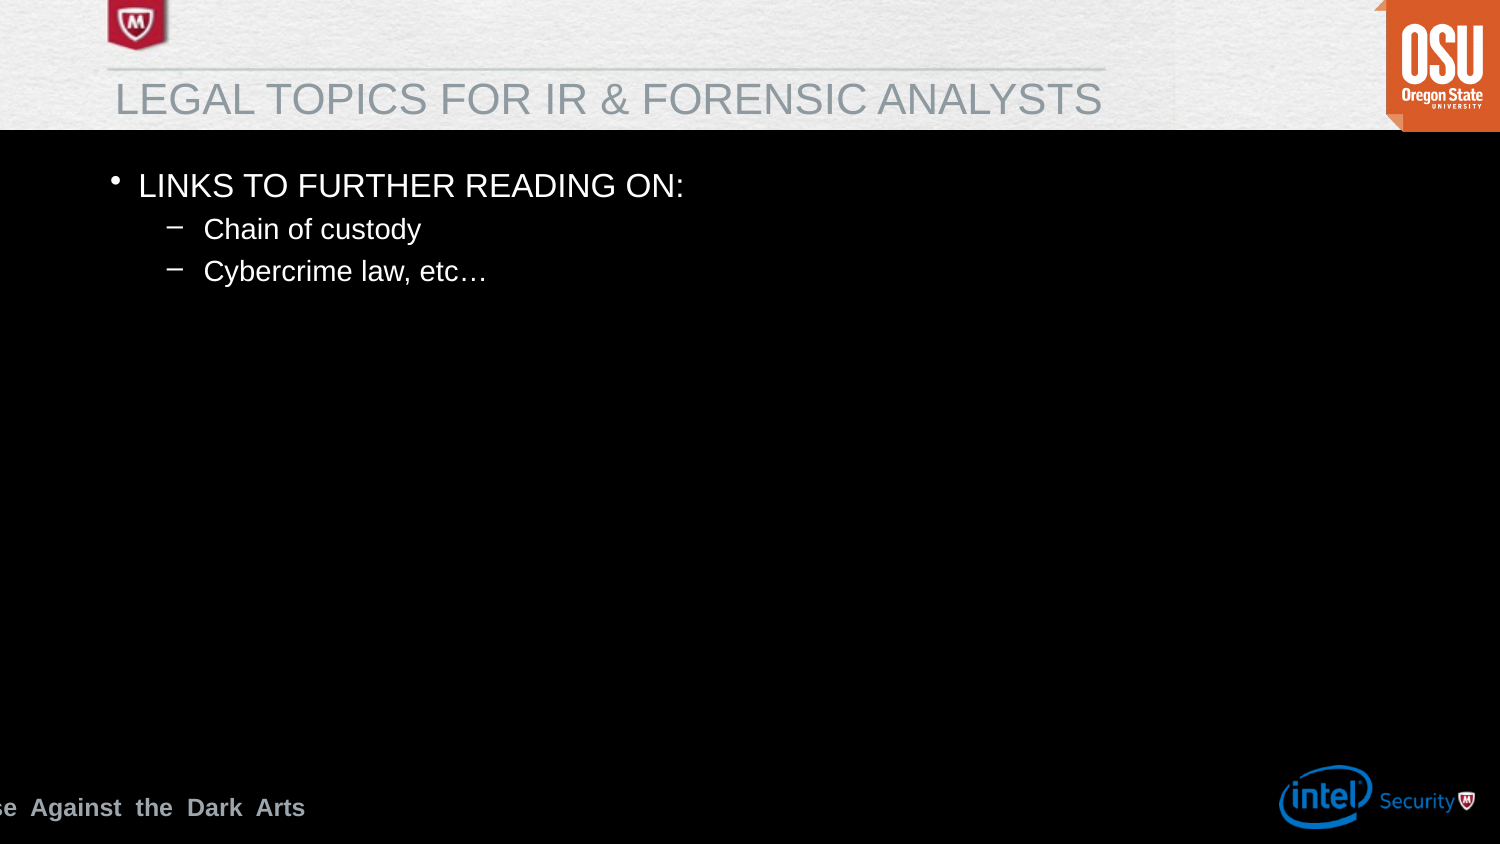

# LEGAL TOPICS FOR IR & FORENSIC ANALYSTS
LINKS TO FURTHER READING ON:
Chain of custody
Cybercrime law, etc…